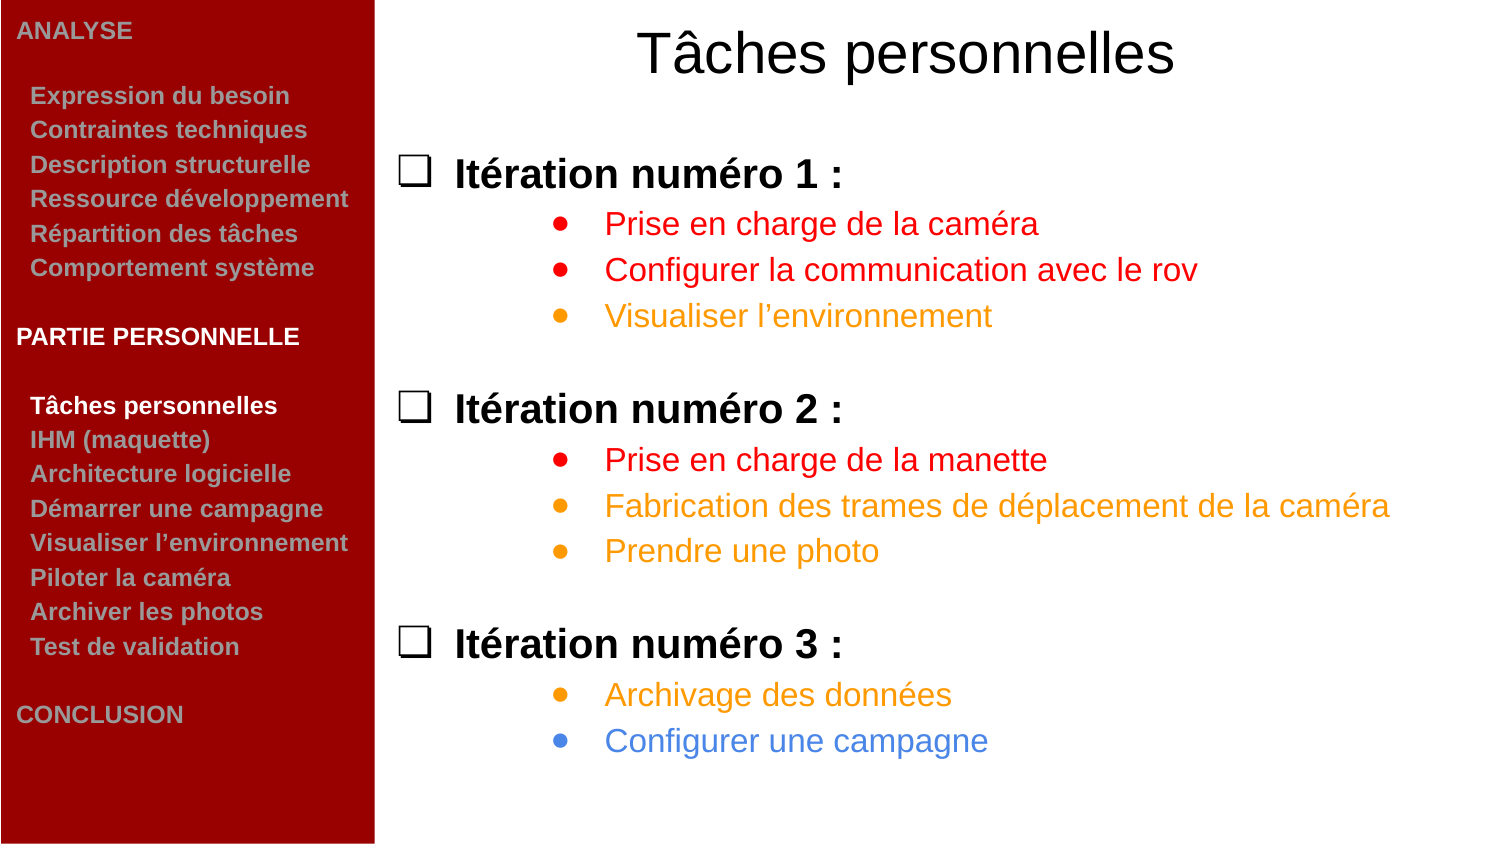

# Tâches personnelles
ANALYSE

  Expression du besoin
  Contraintes techniques
  Description structurelle
  Ressource développement
  Répartition des tâches
  Comportement système

PARTIE PERSONNELLE

  Tâches personnelles
  IHM (maquette)
  Architecture logicielle
  Démarrer une campagne
  Visualiser l’environnement
  Piloter la caméra
  Archiver les photos
  Test de validation

CONCLUSION

Itération numéro 1 :
Prise en charge de la caméra
Configurer la communication avec le rov
Visualiser l’environnement

Itération numéro 2 :
Prise en charge de la manette
Fabrication des trames de déplacement de la caméra
Prendre une photo

Itération numéro 3 :
Archivage des données
Configurer une campagne